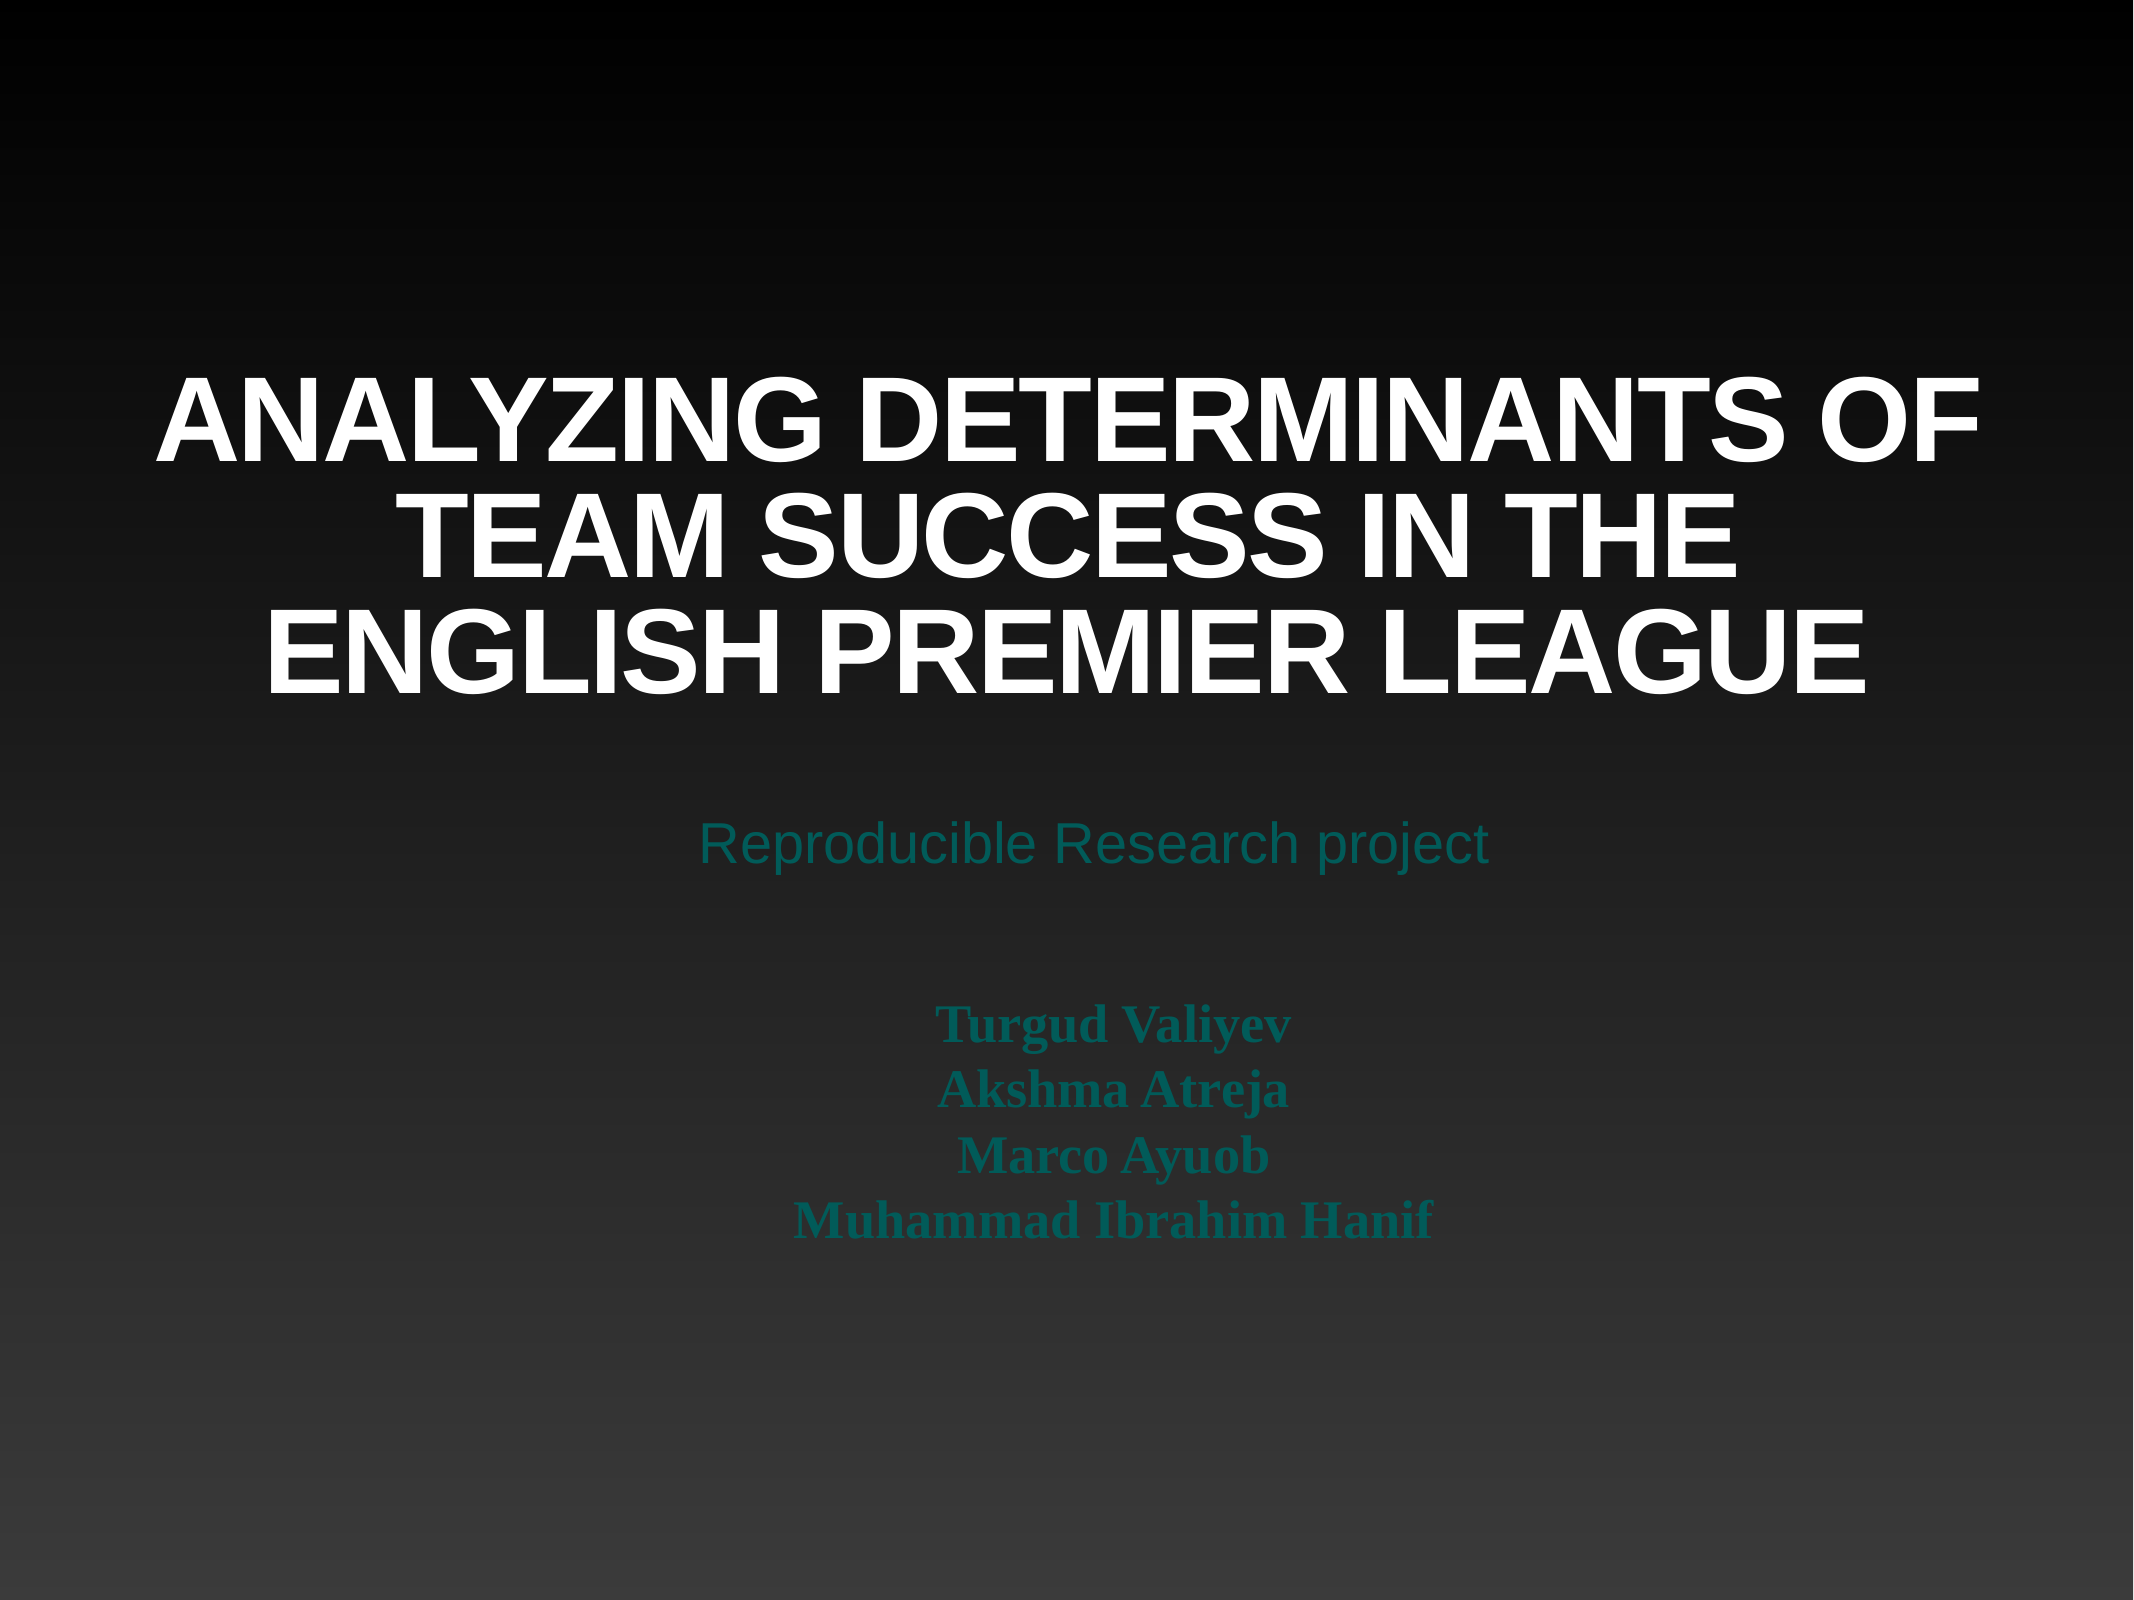

# ANALYZING DETERMINANTS OF TEAM SUCCESS IN THE ENGLISH PREMIER LEAGUE
Reproducible Research project
Turgud Valiyev
Akshma Atreja
Marco Ayuob
Muhammad Ibrahim Hanif